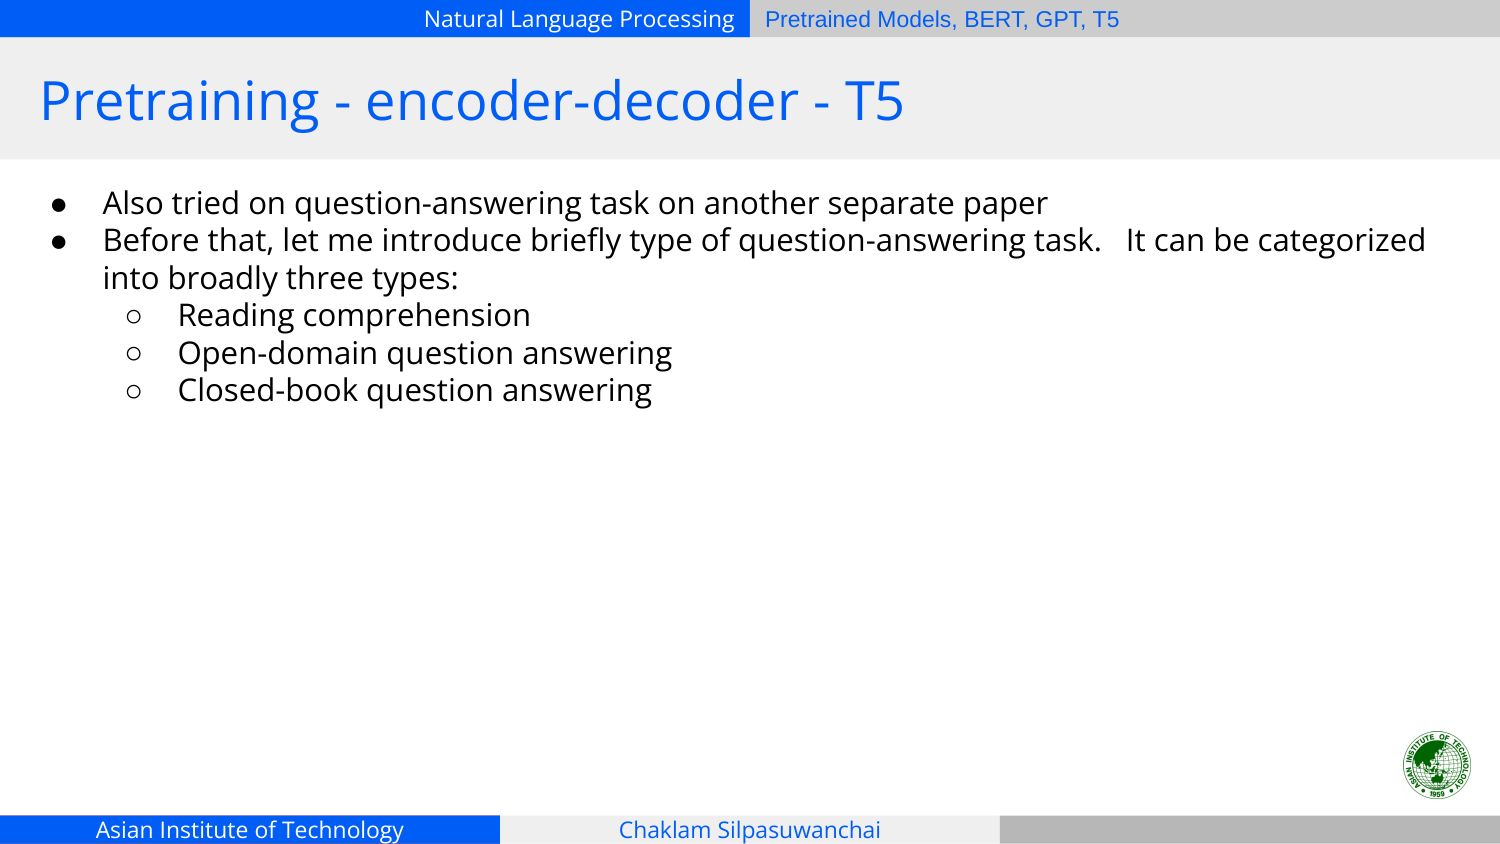

# Pretraining - encoder-decoder - T5
Also tried on question-answering task on another separate paper
Before that, let me introduce briefly type of question-answering task.   It can be categorized into broadly three types:
Reading comprehension
Open-domain question answering
Closed-book question answering